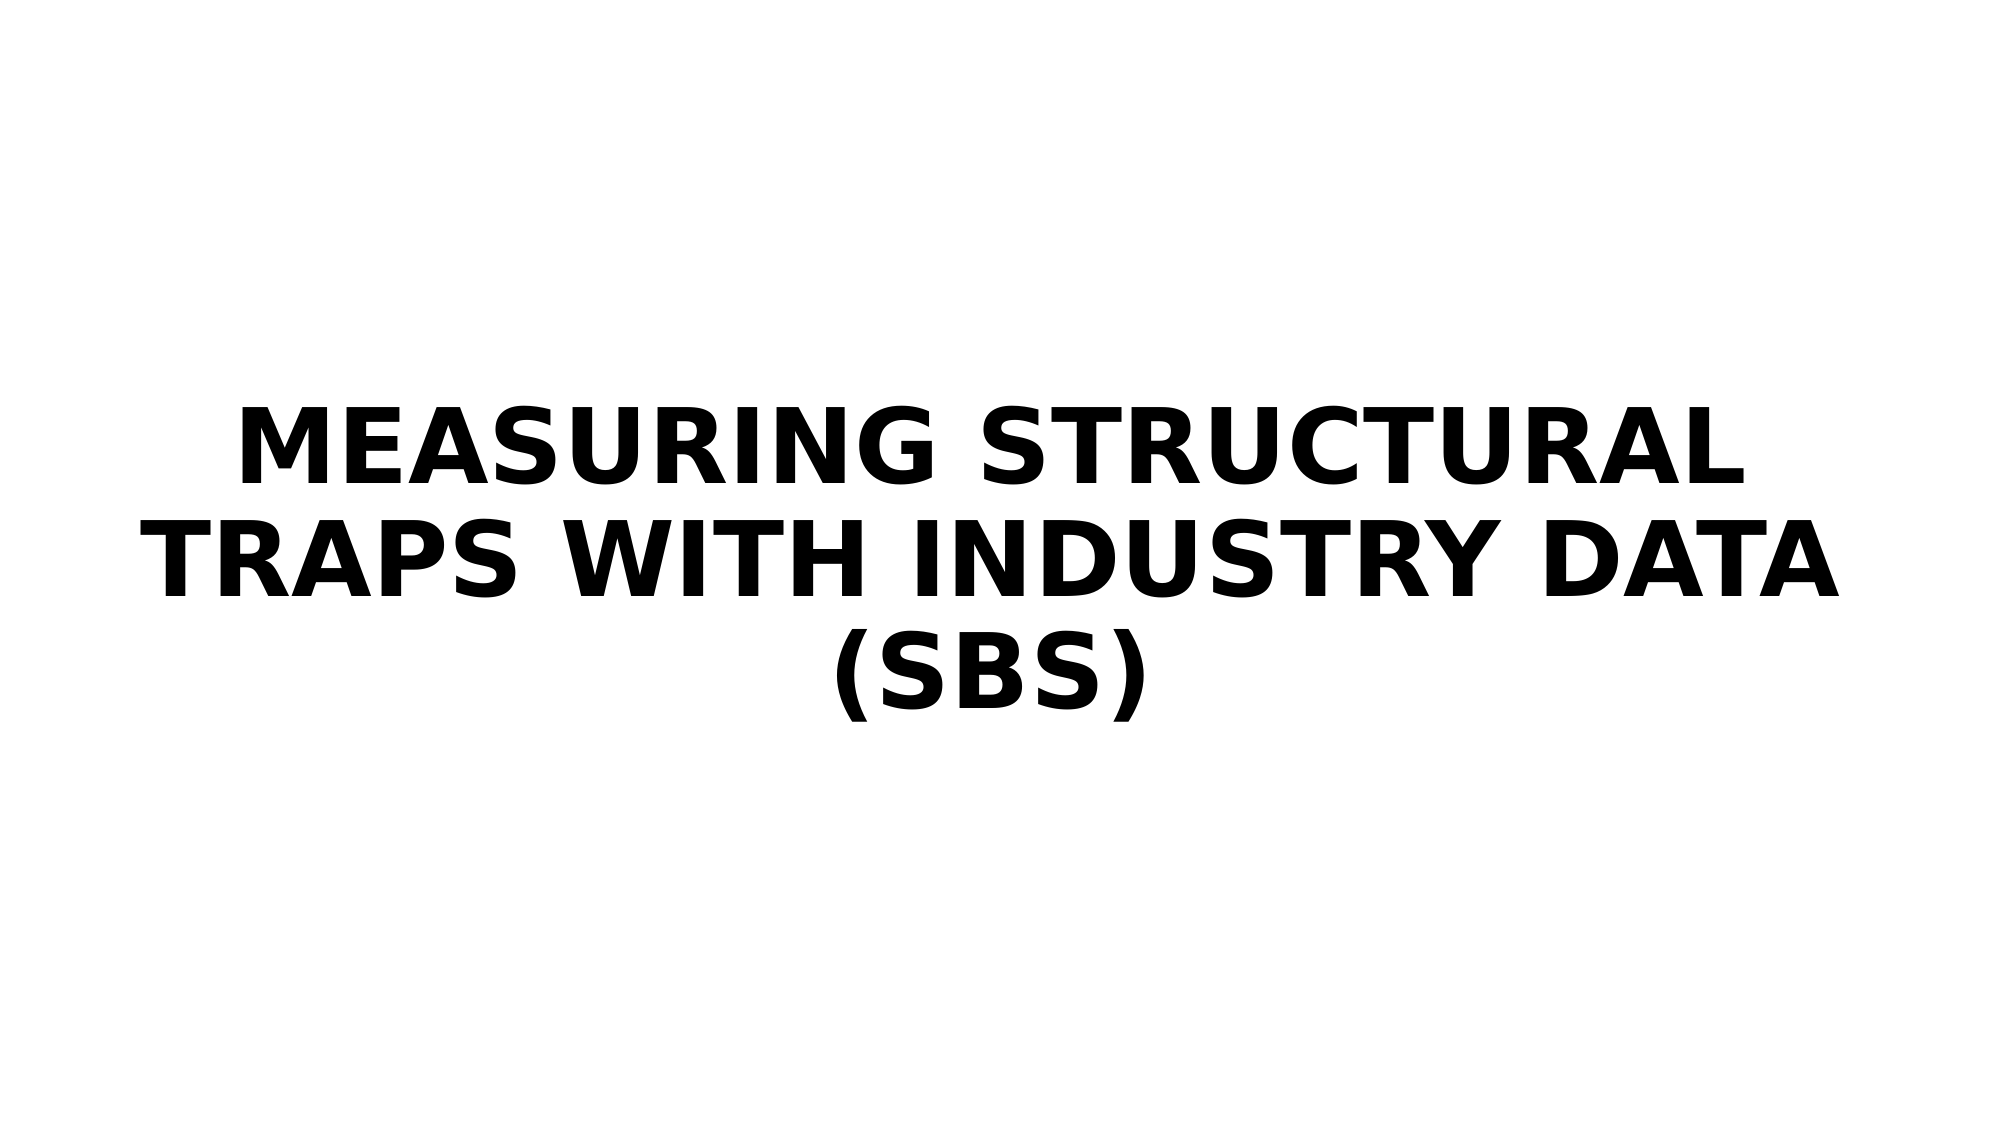

# MEASURING STRUCTURAL TRAPS WITH INDUSTRY DATA (SBS)